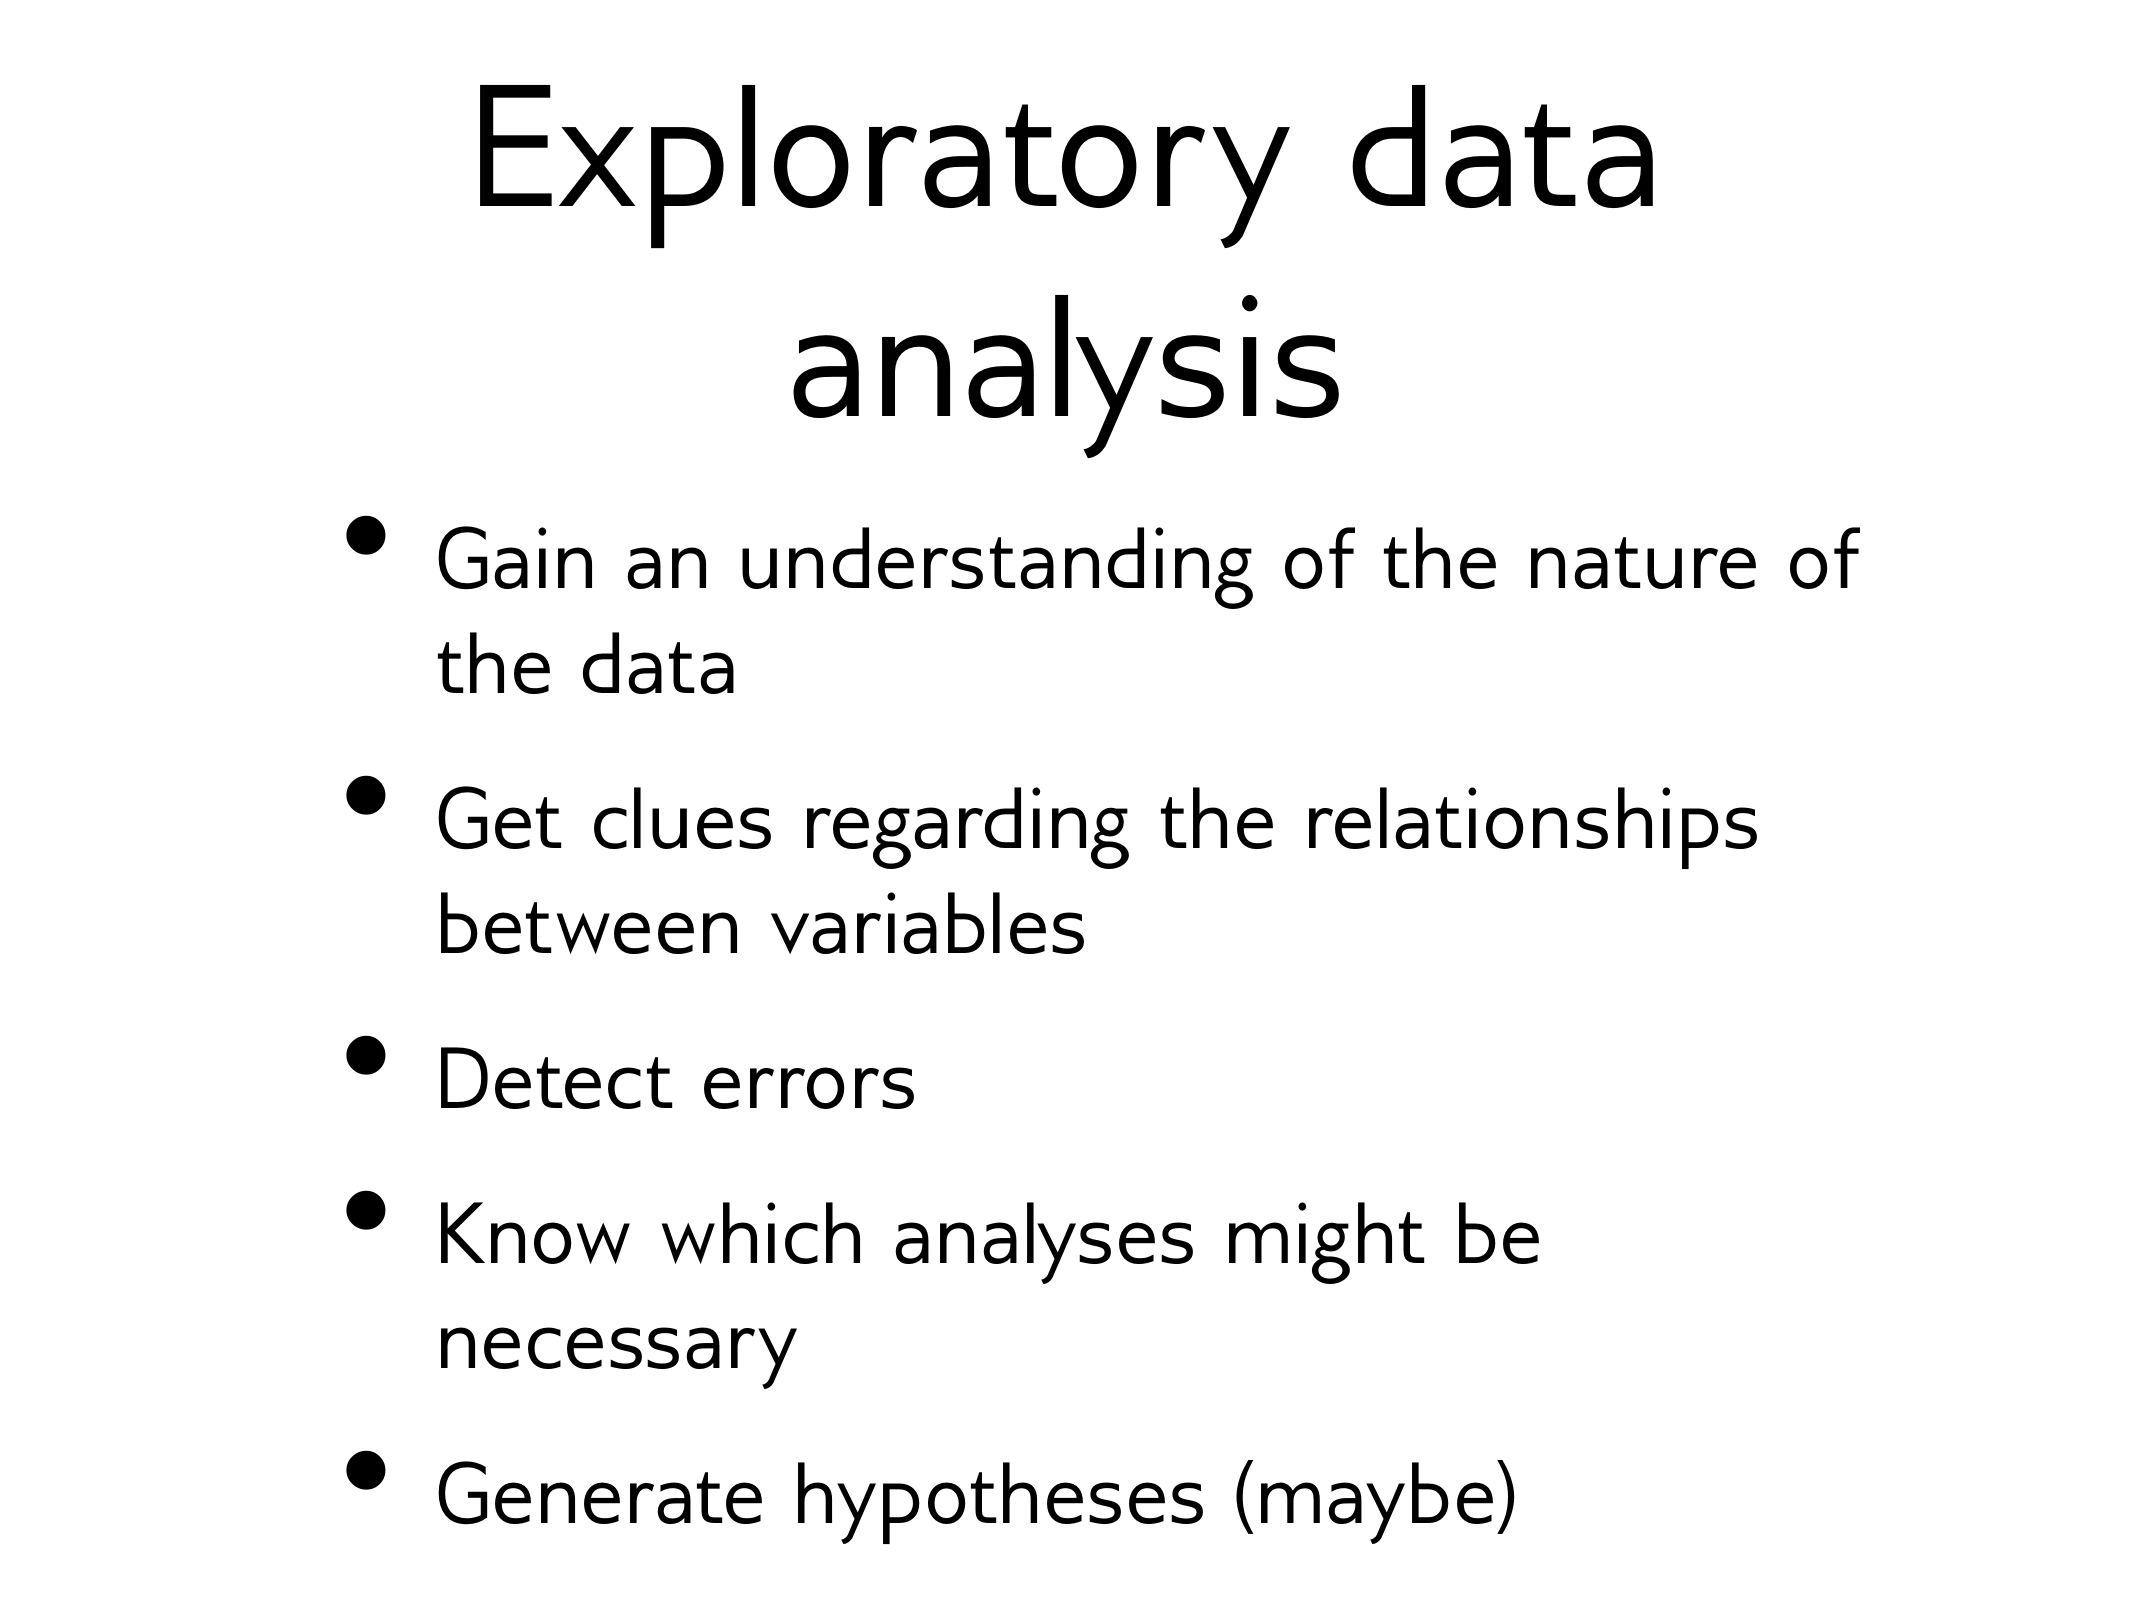

# Exploratory data analysis
Gain an understanding of the nature of the data
Get clues regarding the relationships between variables
Detect errors
Know which analyses might be necessary
Generate hypotheses (maybe)